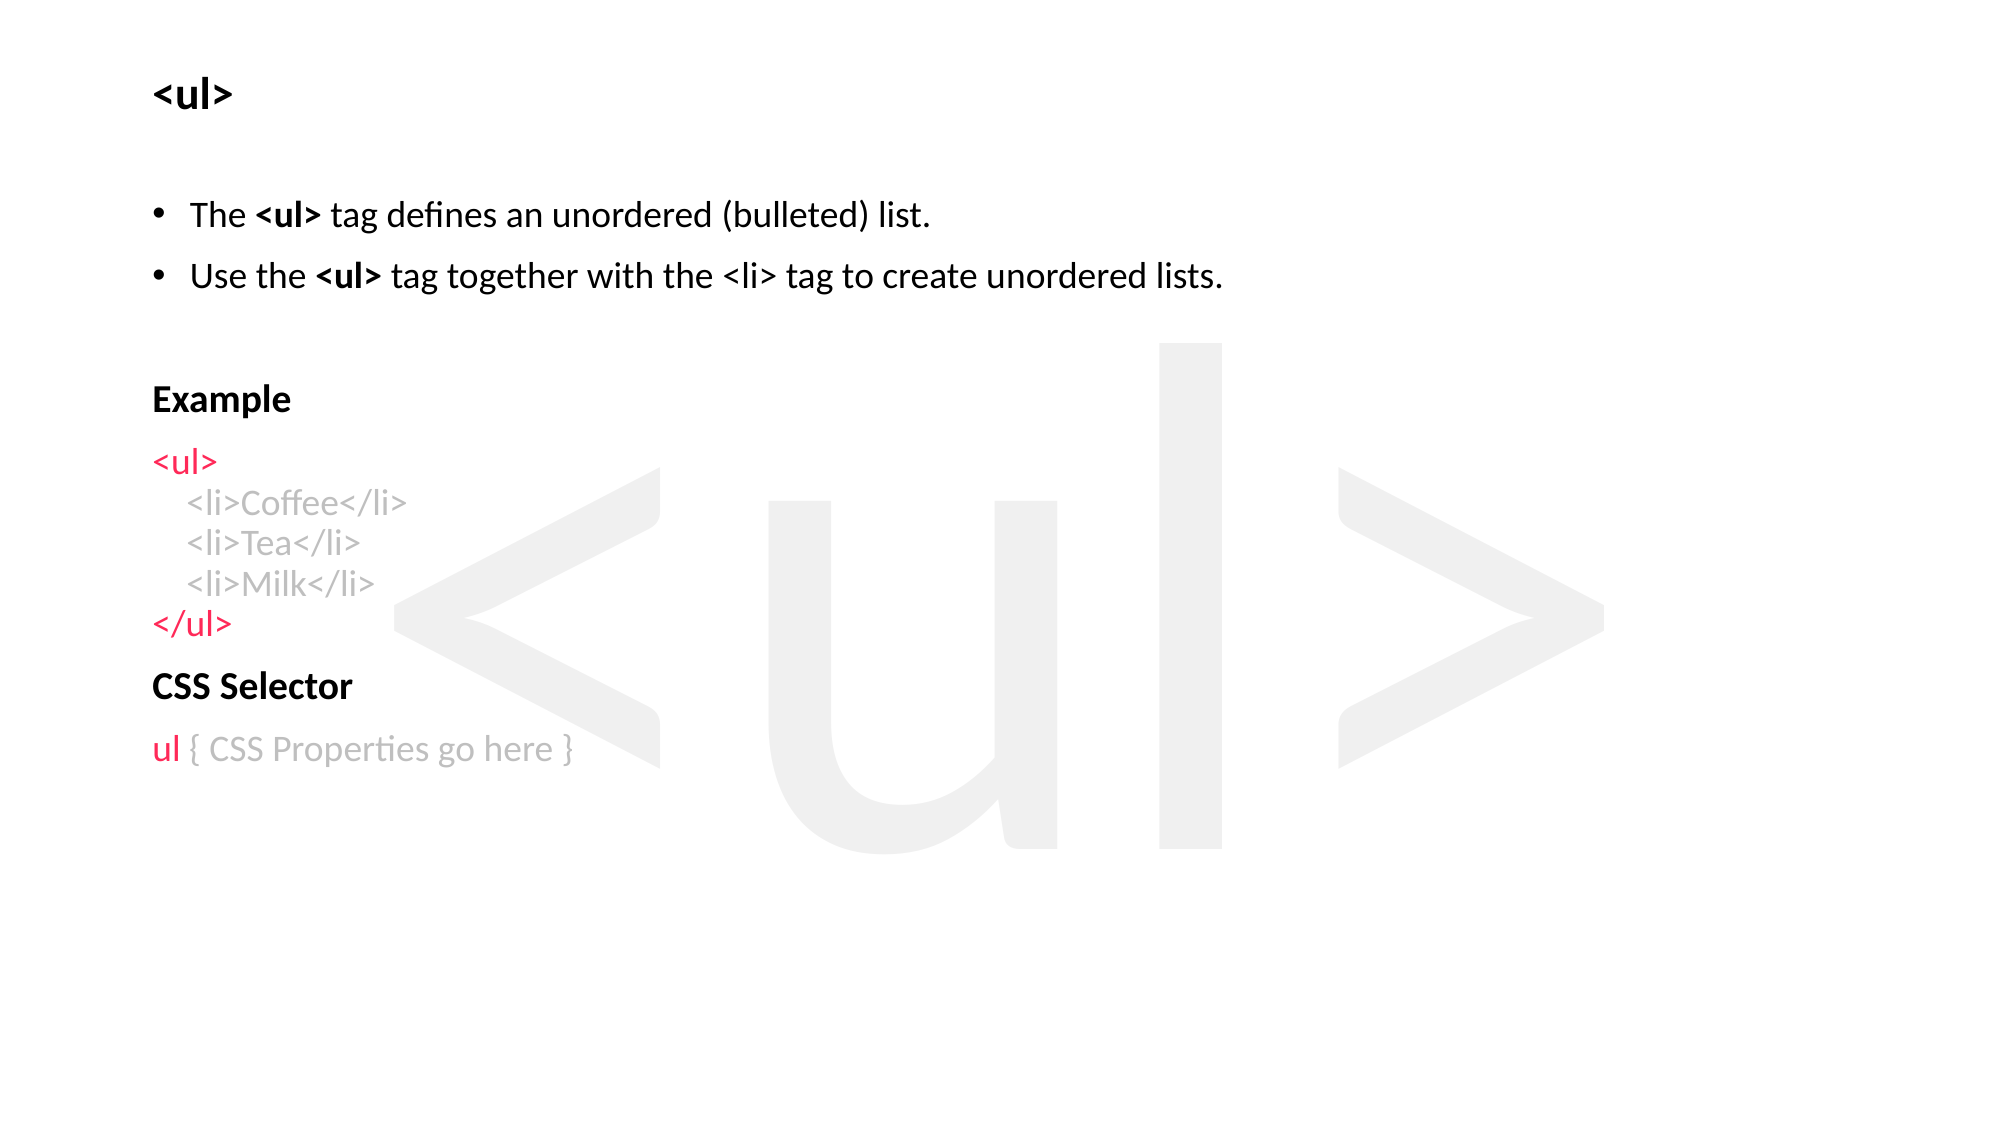

<ul>
The <ul> tag defines an unordered (bulleted) list.
Use the <ul> tag together with the <li> tag to create unordered lists.

Example
<ul>
    <li>Coffee</li>
    <li>Tea</li>
    <li>Milk</li>
</ul>
CSS Selector
ul { CSS Properties go here }
<ul>